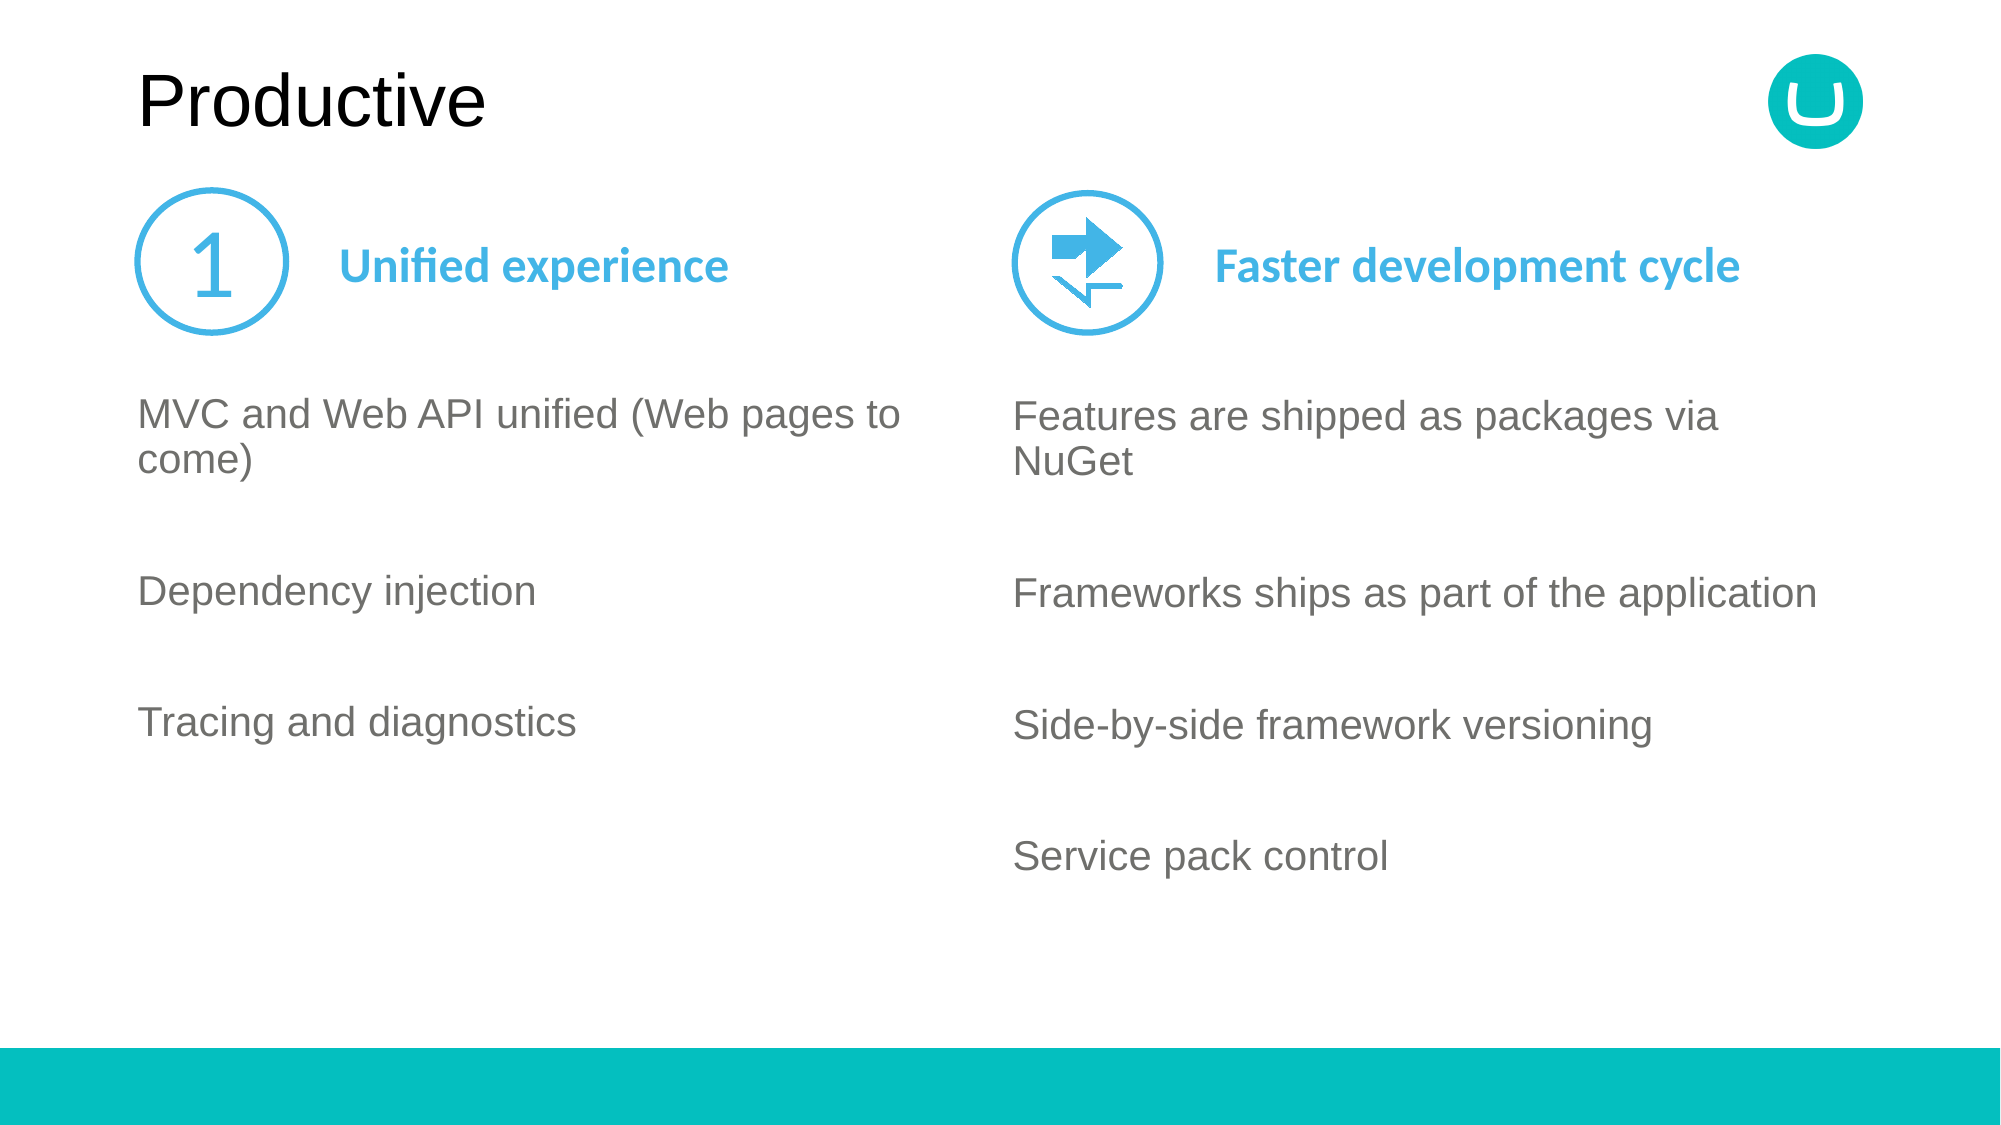

# Productive
1
MVC and Web API unified (Web pages to come)

Dependency injection

Tracing and diagnostics

Features are shipped as packages via NuGet

Frameworks ships as part of the application

Side-by-side framework versioning

Service pack control

Unified experience
Faster development cycle